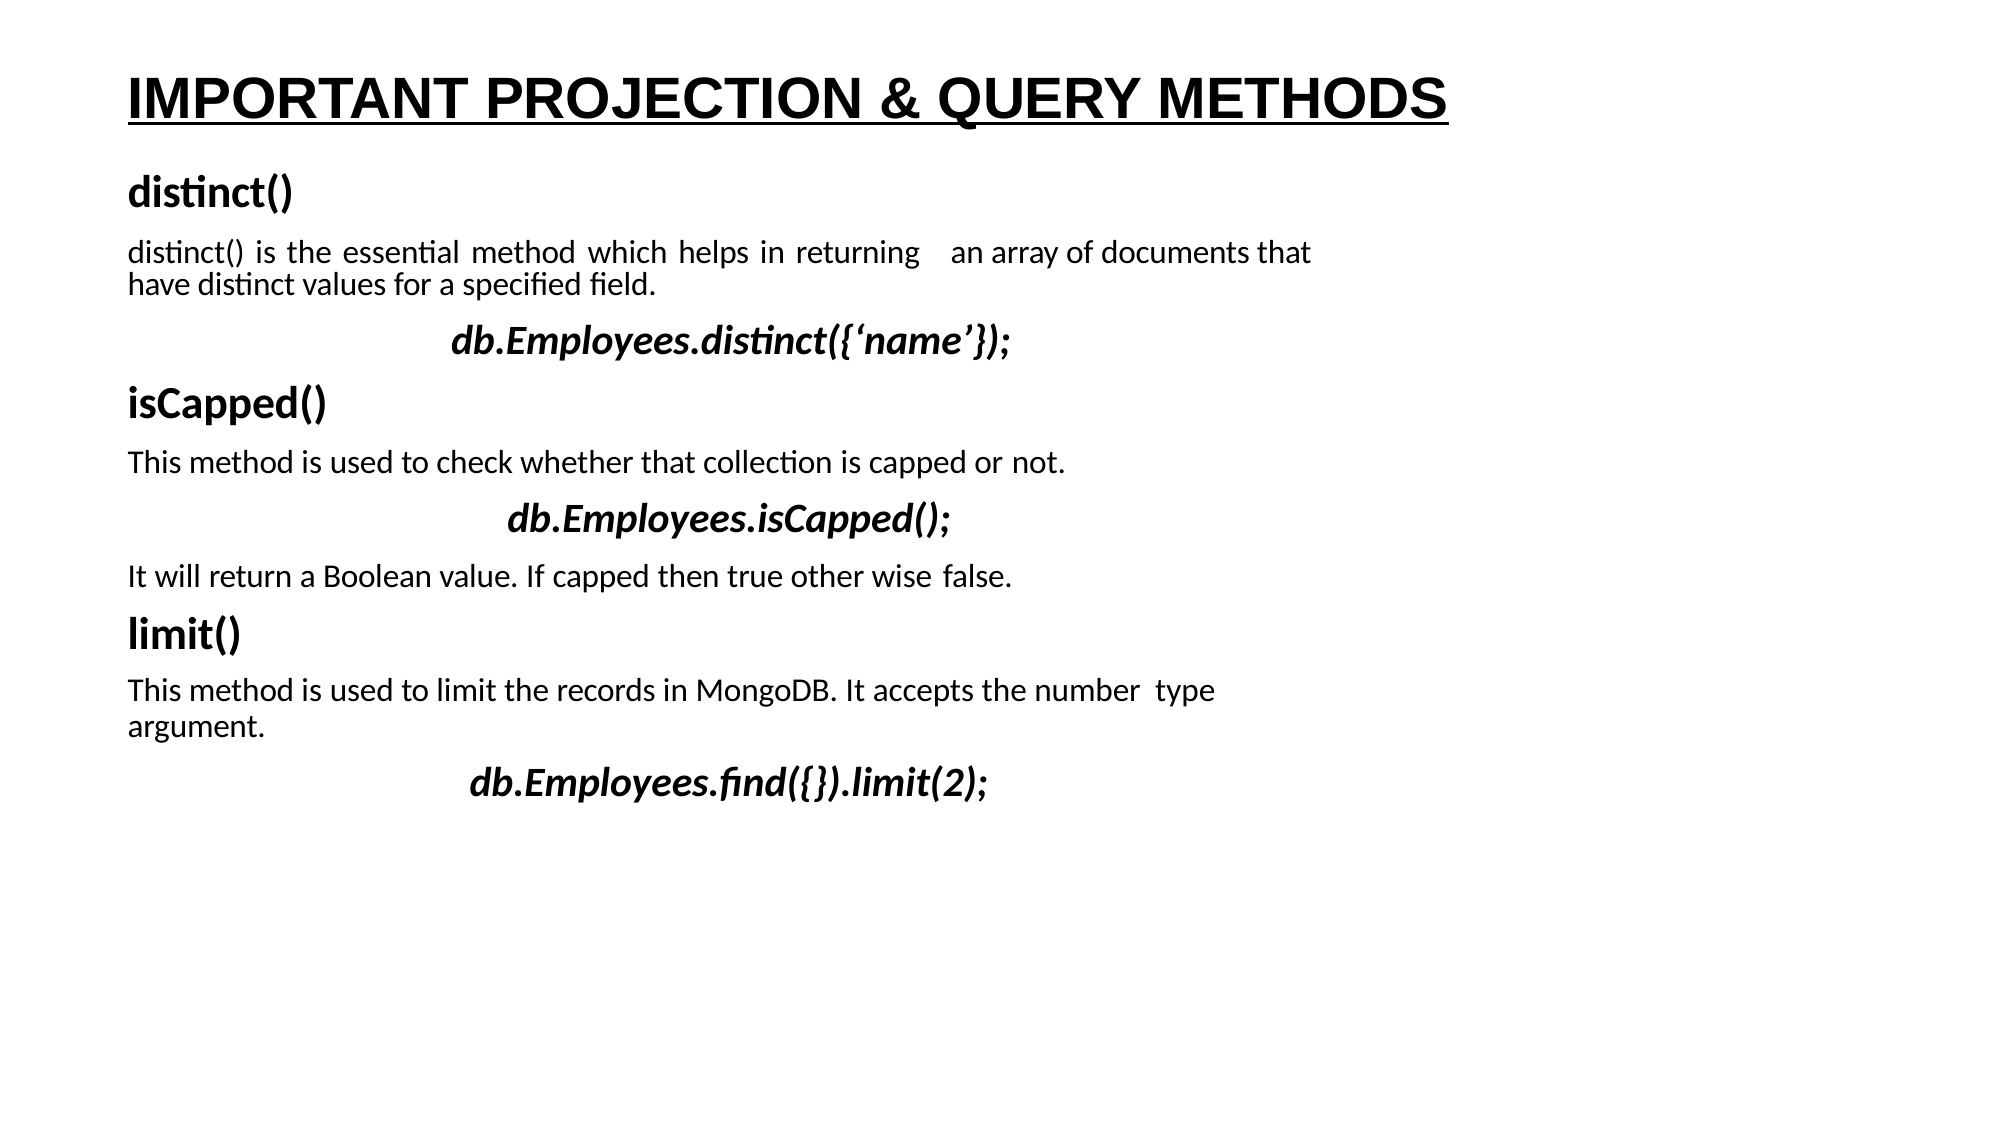

IMPORTANT PROJECTION & QUERY METHODS
distinct()
distinct() is the essential method which helps in returning	an array of documents that  have distinct values for a specified field.
db.Employees.distinct({‘name’});
isCapped()
This method is used to check whether that collection is capped or not.
db.Employees.isCapped();
It will return a Boolean value. If capped then true other wise false.
limit()
This method is used to limit the records in MongoDB. It accepts the number type
argument.
db.Employees.find({}).limit(2);